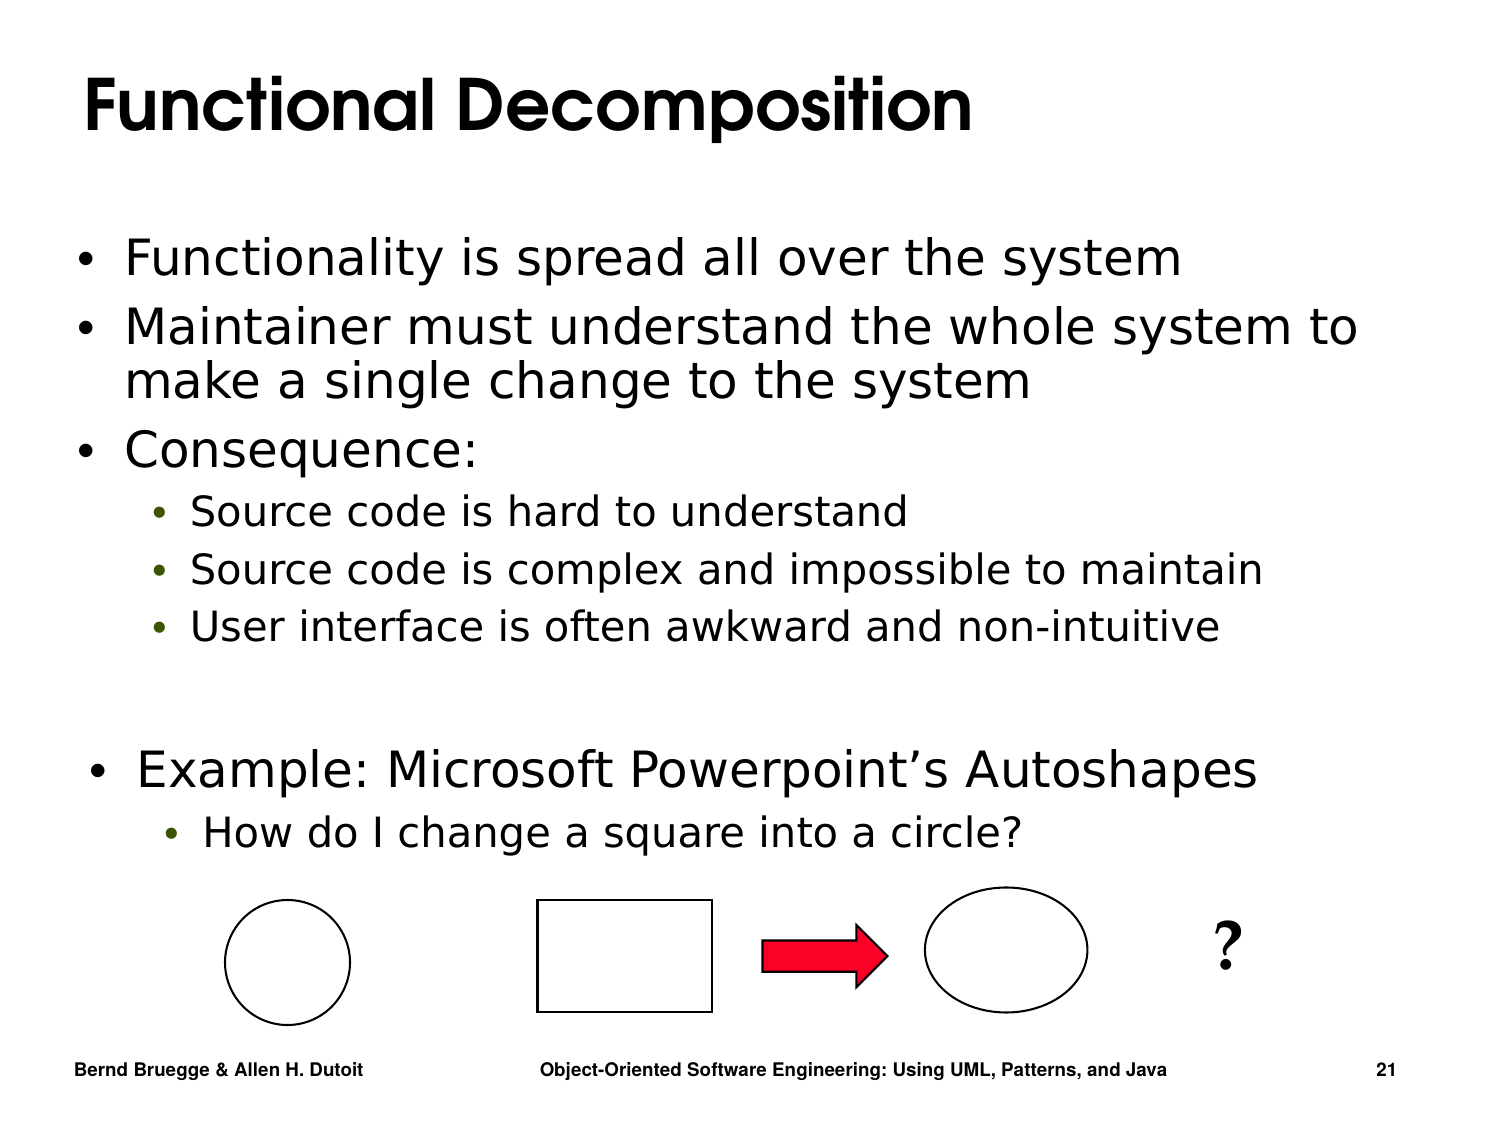

# Functional Decomposition
Functionality is spread all over the system
Maintainer must understand the whole system to make a single change to the system
Consequence:
Source code is hard to understand
Source code is complex and impossible to maintain
User interface is often awkward and non-intuitive
Example: Microsoft Powerpoint’s Autoshapes
How do I change a square into a circle?

?